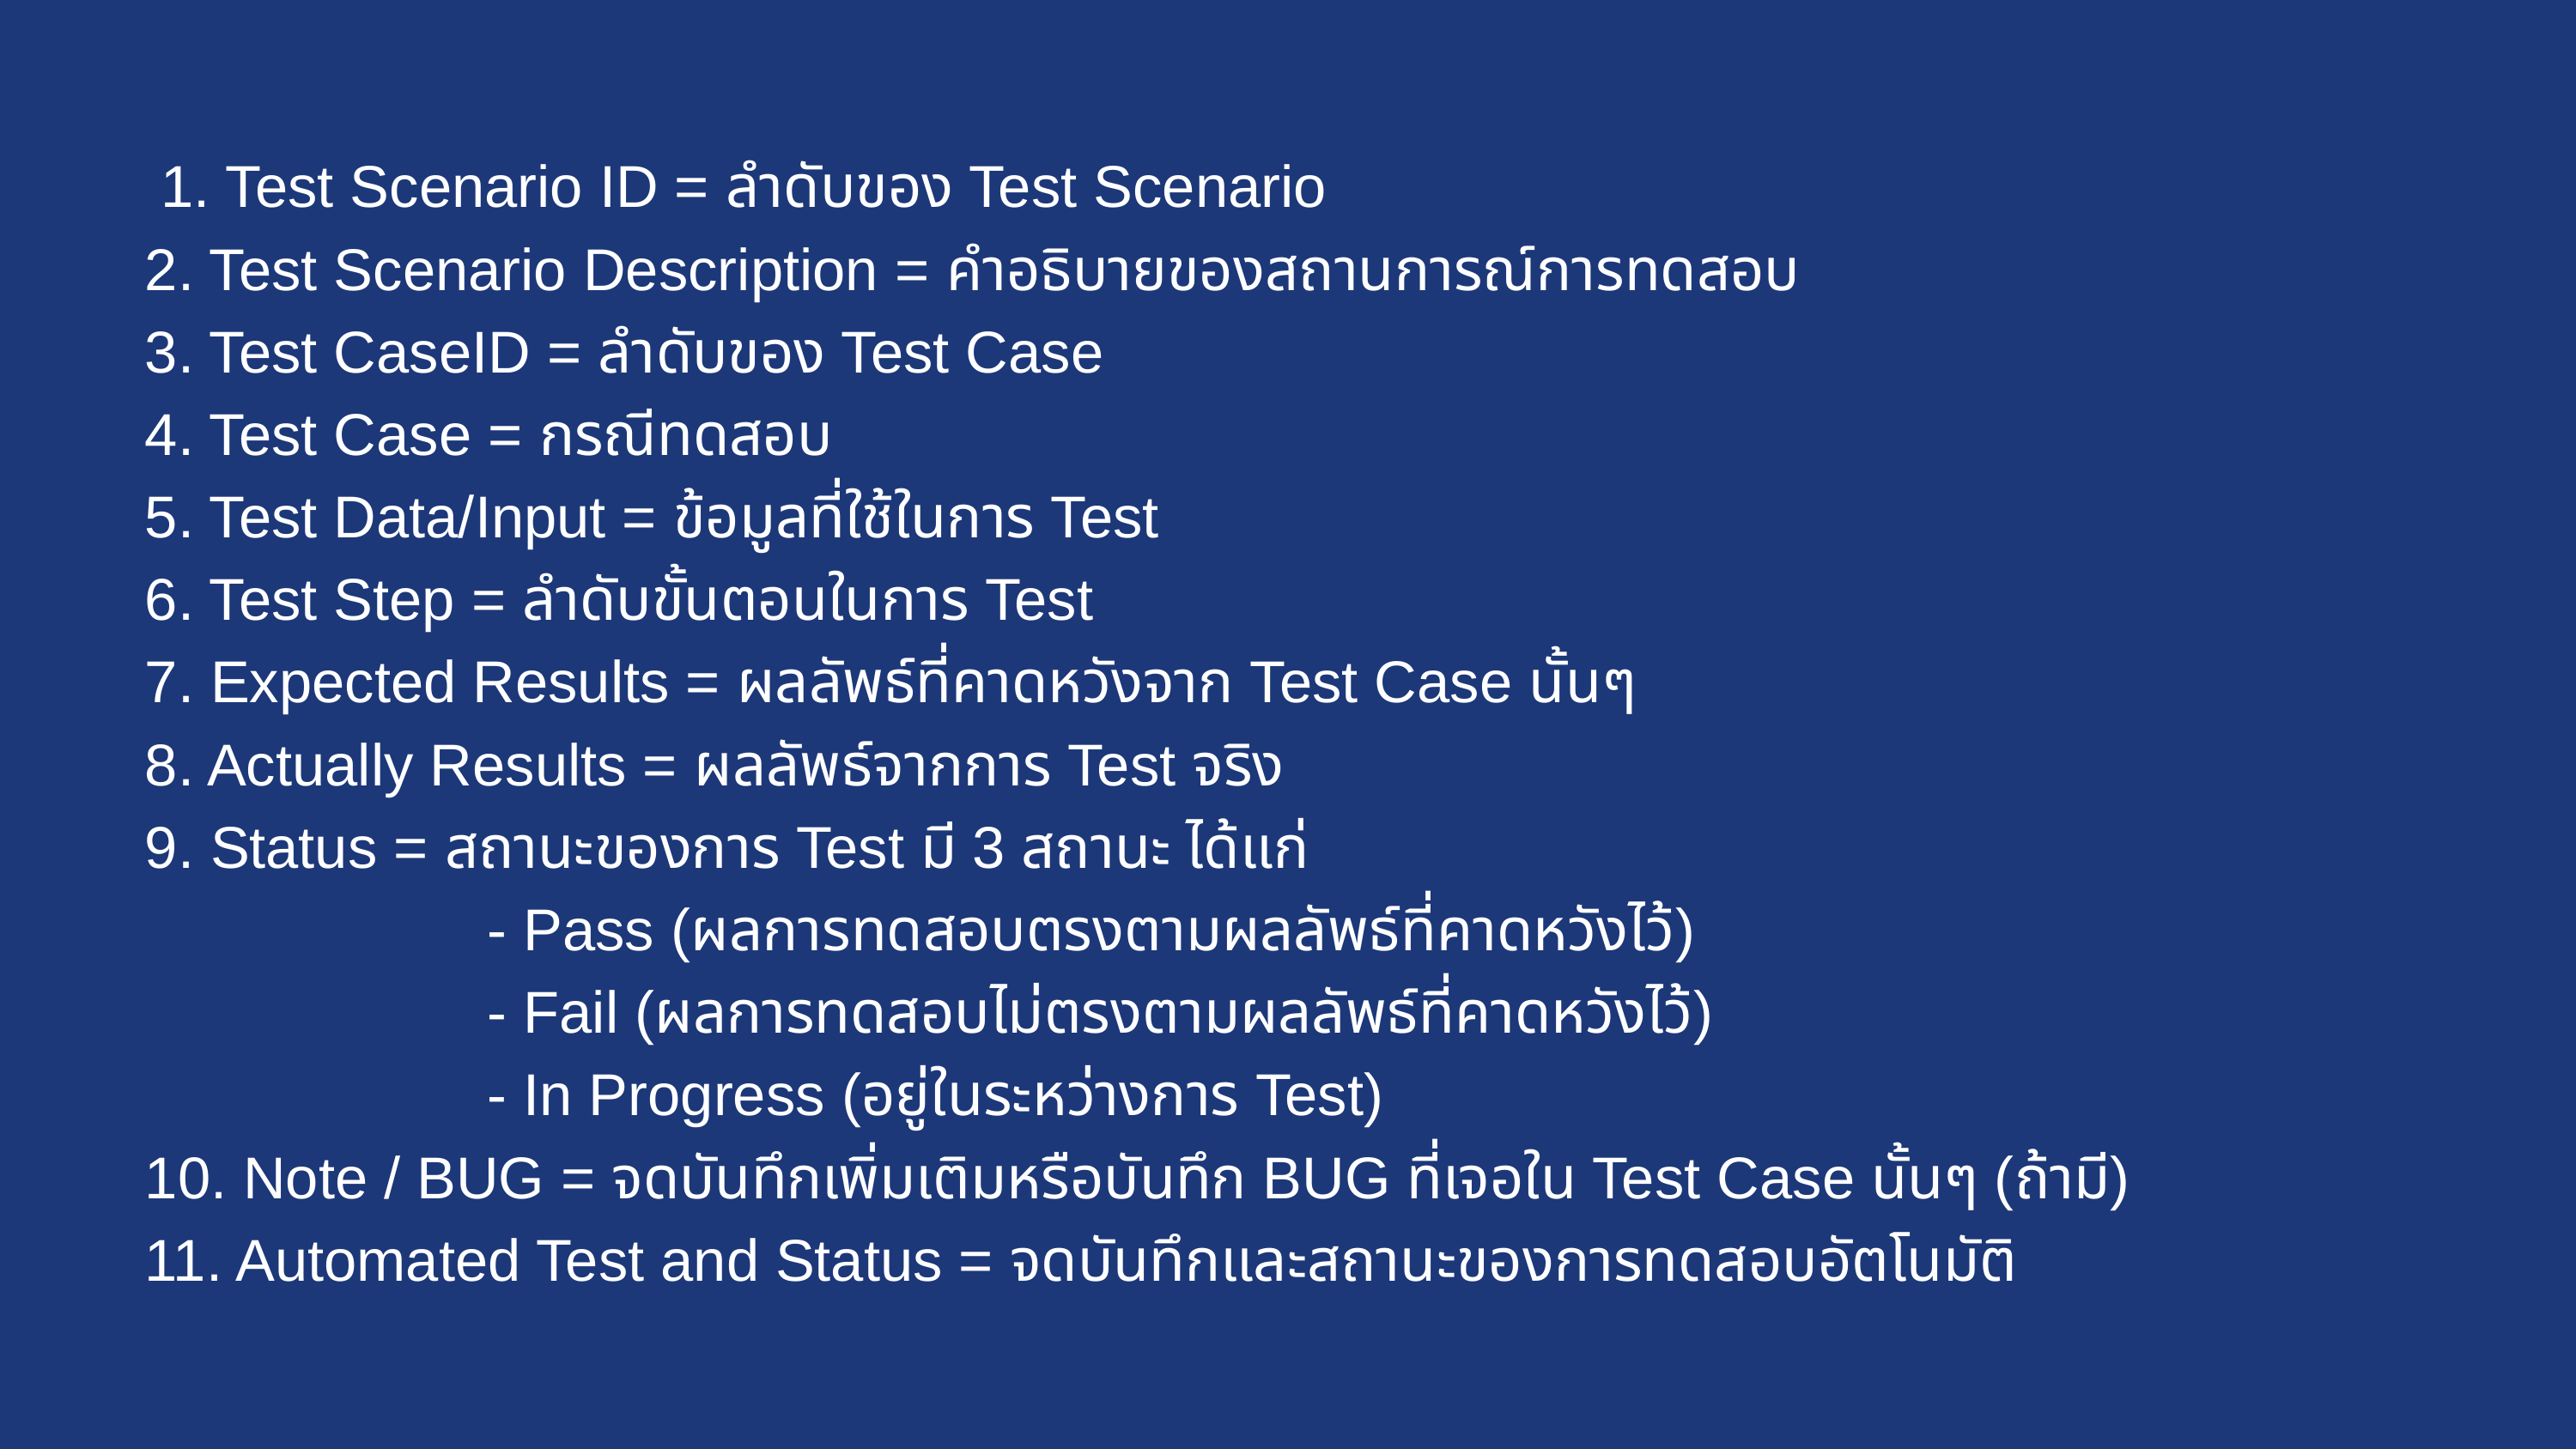

1. Test Scenario ID = ลำดับของ Test Scenario
2. Test Scenario Description = คำอธิบายของสถานการณ์การทดสอบ
3. Test CaseID = ลำดับของ Test Case
4. Test Case = กรณีทดสอบ
5. Test Data/Input = ข้อมูลที่ใช้ในการ Test
6. Test Step = ลำดับขั้นตอนในการ Test
7. Expected Results = ผลลัพธ์ที่คาดหวังจาก Test Case นั้นๆ
8. Actually Results = ผลลัพธ์จากการ Test จริง
9. Status = สถานะของการ Test มี 3 สถานะ ได้แก่
                     - Pass (ผลการทดสอบตรงตามผลลัพธ์ที่คาดหวังไว้)
                     - Fail (ผลการทดสอบไม่ตรงตามผลลัพธ์ที่คาดหวังไว้)
                     - In Progress (อยู่ในระหว่างการ Test)
10. Note / BUG = จดบันทึกเพิ่มเติมหรือบันทึก BUG ที่เจอใน Test Case นั้นๆ (ถ้ามี)
11. Automated Test and Status = จดบันทึกและสถานะของการทดสอบอัตโนมัติ